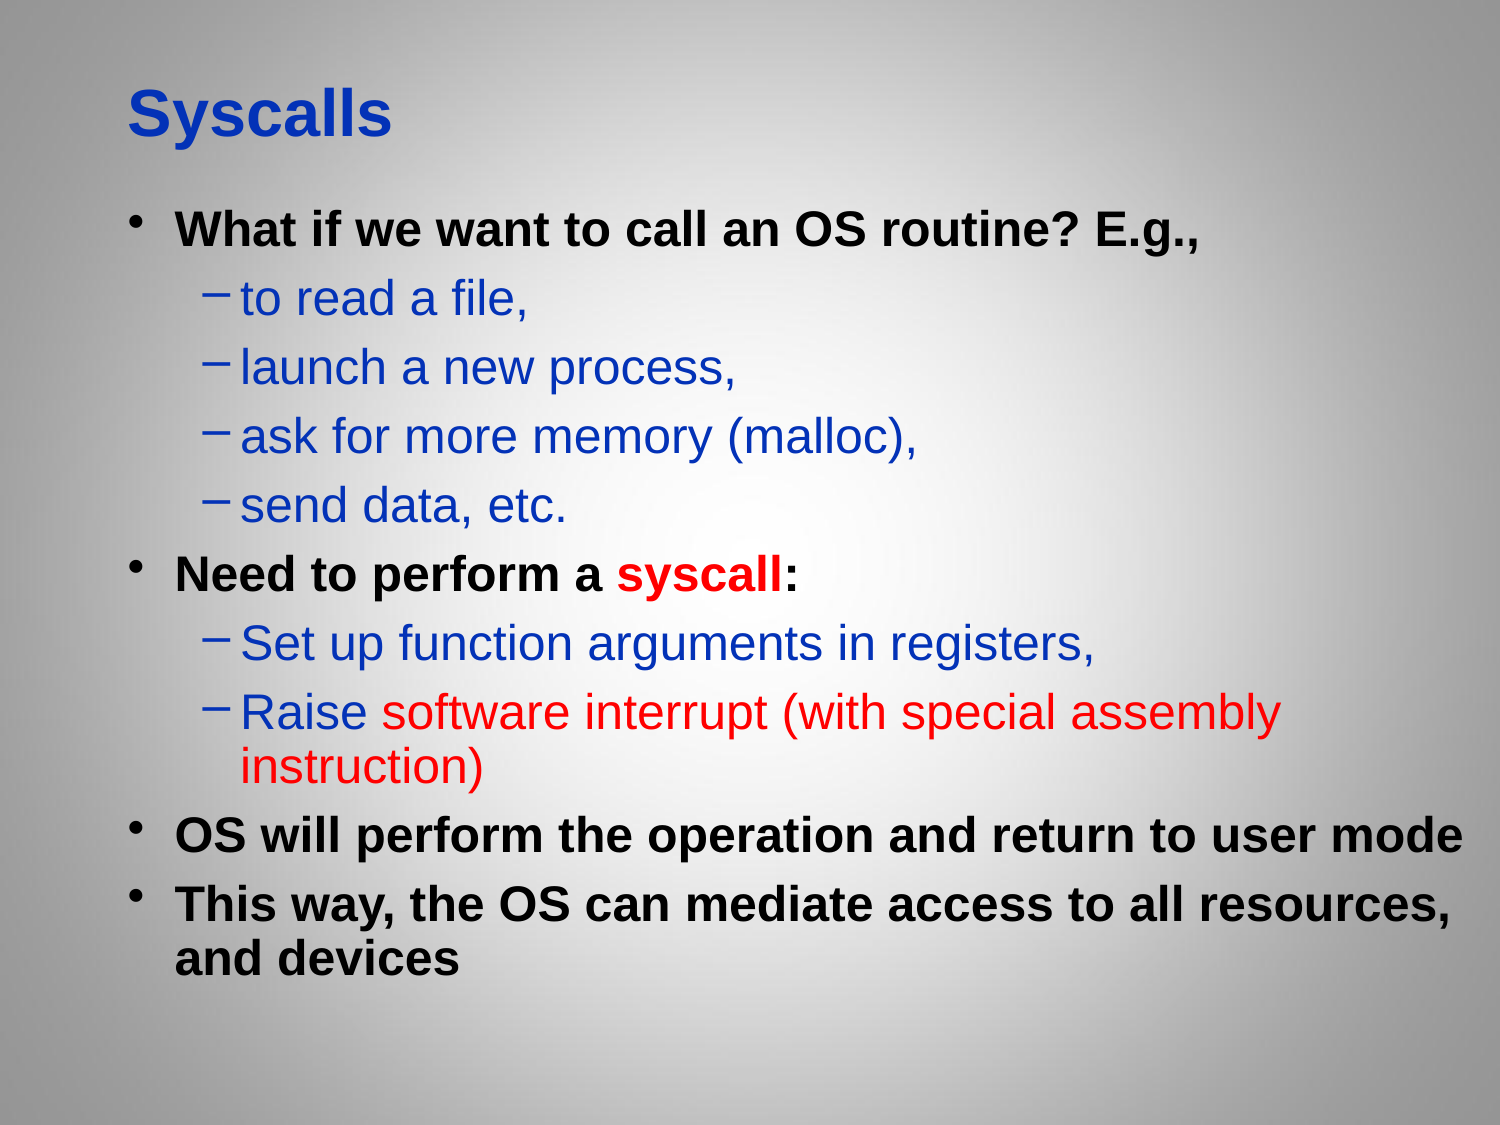

# Syscalls
What if we want to call an OS routine? E.g.,
to read a file,
launch a new process,
ask for more memory (malloc),
send data, etc.
Need to perform a syscall:
Set up function arguments in registers,
Raise software interrupt (with special assembly instruction)
OS will perform the operation and return to user mode
This way, the OS can mediate access to all resources, and devices